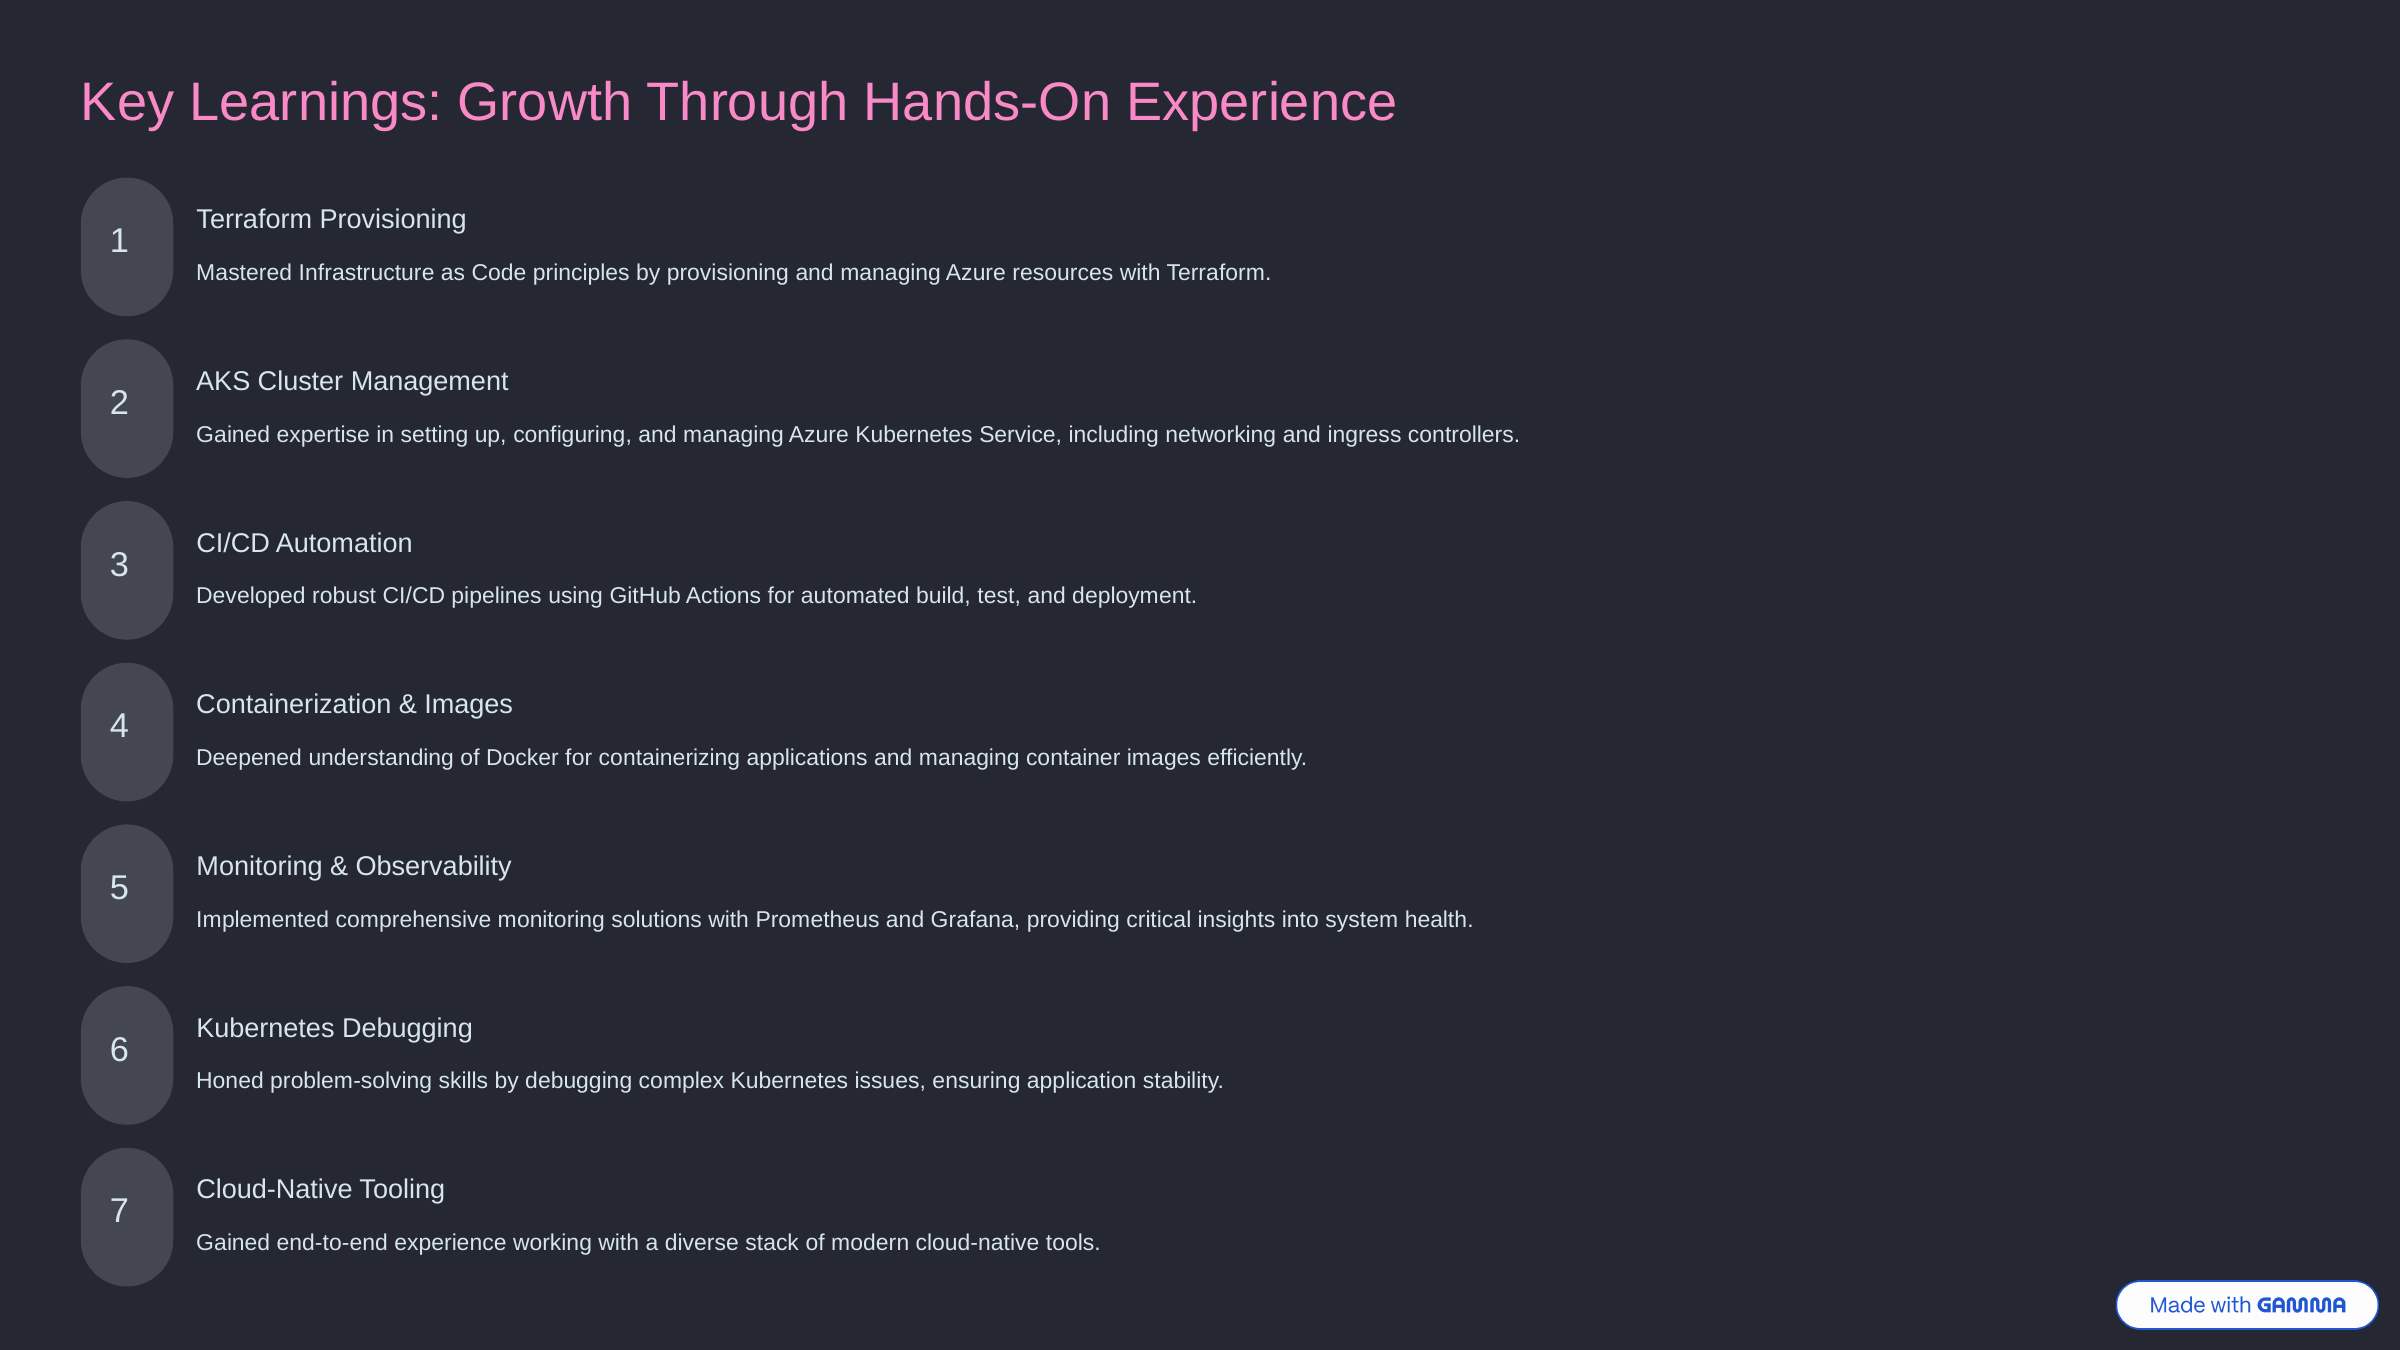

Key Learnings: Growth Through Hands-On Experience

Terraform Provisioning
1
Mastered Infrastructure as Code principles by provisioning and managing Azure resources with Terraform.

AKS Cluster Management
2
Gained expertise in setting up, configuring, and managing Azure Kubernetes Service, including networking and ingress controllers.

CI/CD Automation
3
Developed robust CI/CD pipelines using GitHub Actions for automated build, test, and deployment.

Containerization & Images
4
Deepened understanding of Docker for containerizing applications and managing container images efficiently.

Monitoring & Observability
5
Implemented comprehensive monitoring solutions with Prometheus and Grafana, providing critical insights into system health.

Kubernetes Debugging
6
Honed problem-solving skills by debugging complex Kubernetes issues, ensuring application stability.

Cloud-Native Tooling
7
Gained end-to-end experience working with a diverse stack of modern cloud-native tools.